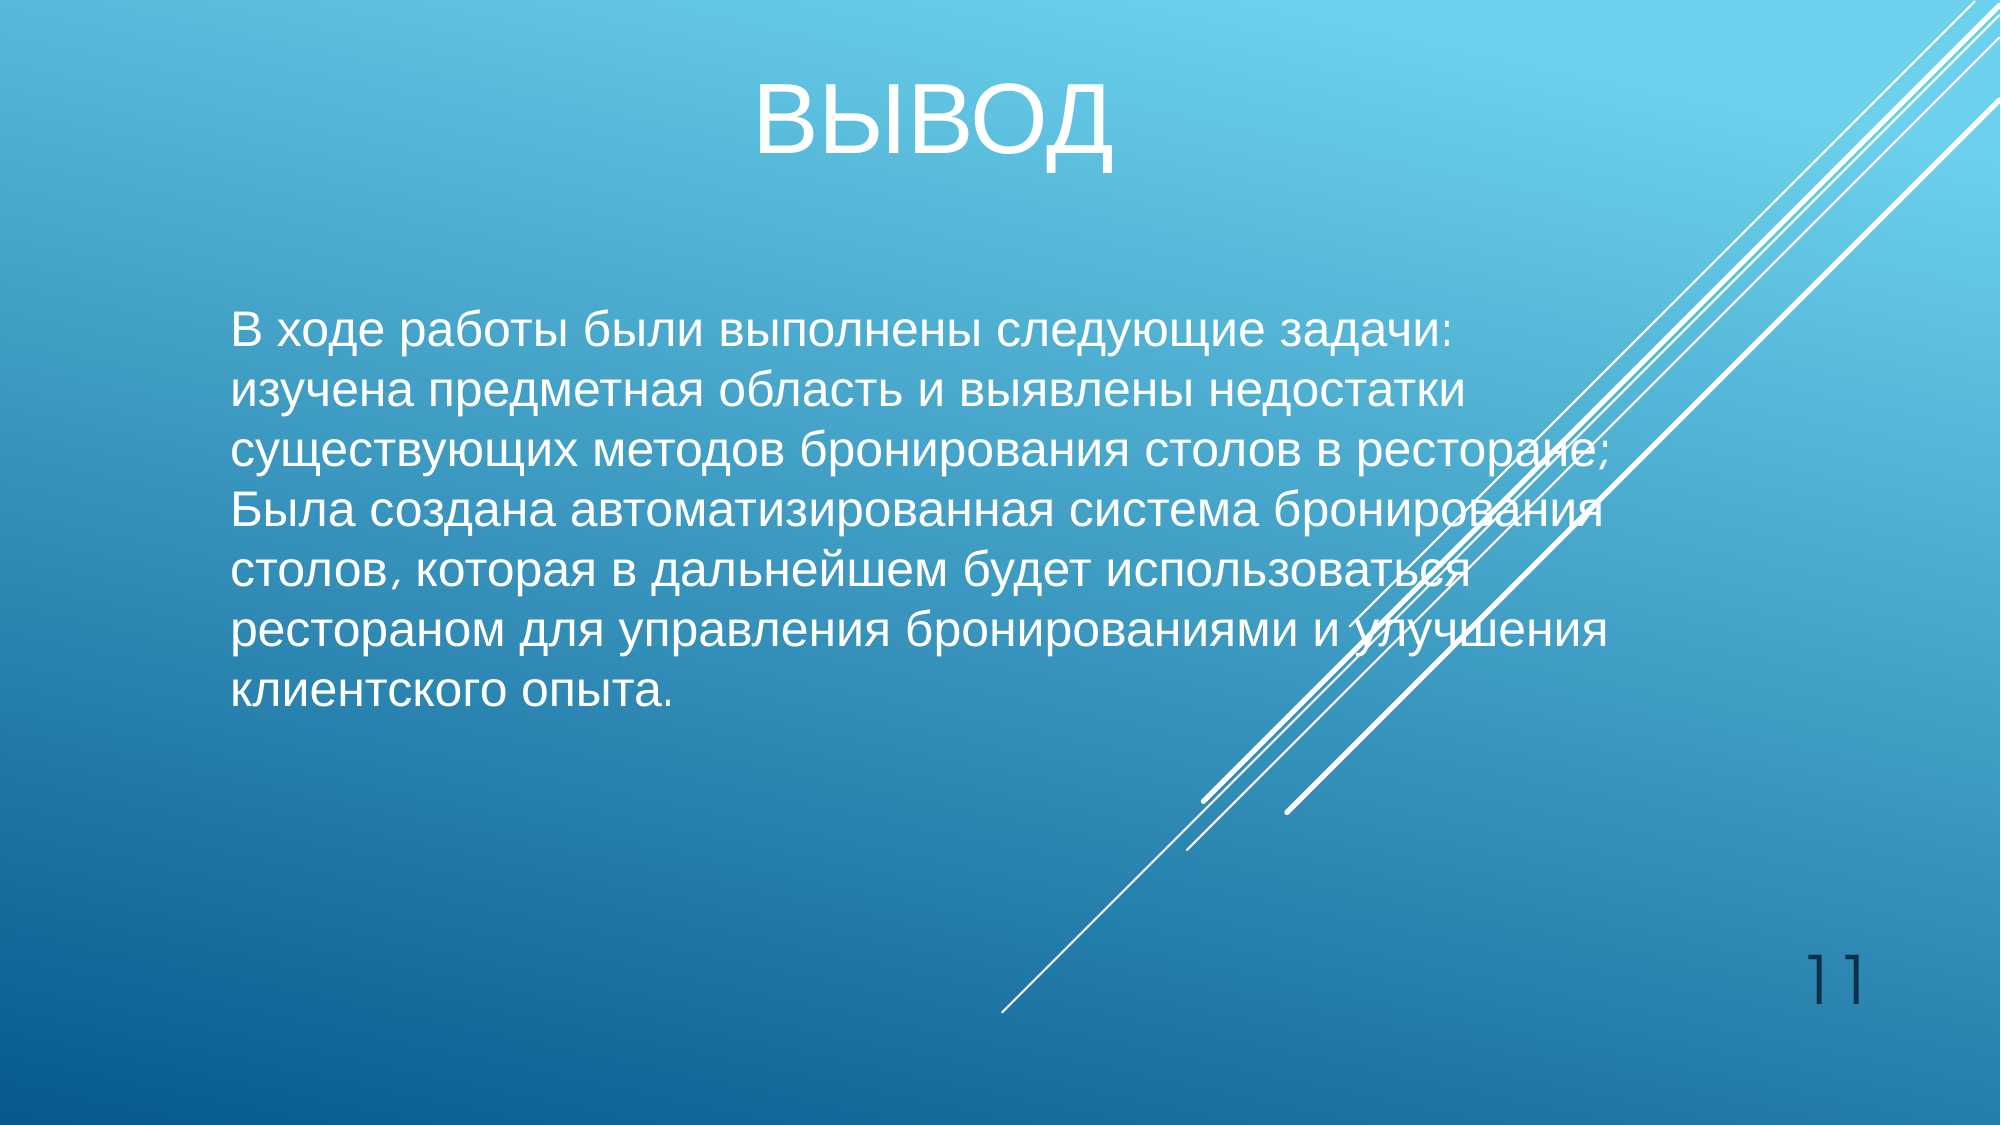

ВЫВОД
В ходе работы были выполнены следующие задачи:
изучена предметная область и выявлены недостатки существующих методов бронирования столов в ресторане;
Была создана автоматизированная система бронирования столов, которая в дальнейшем будет использоваться рестораном для управления бронированиями и улучшения клиентского опыта.
11